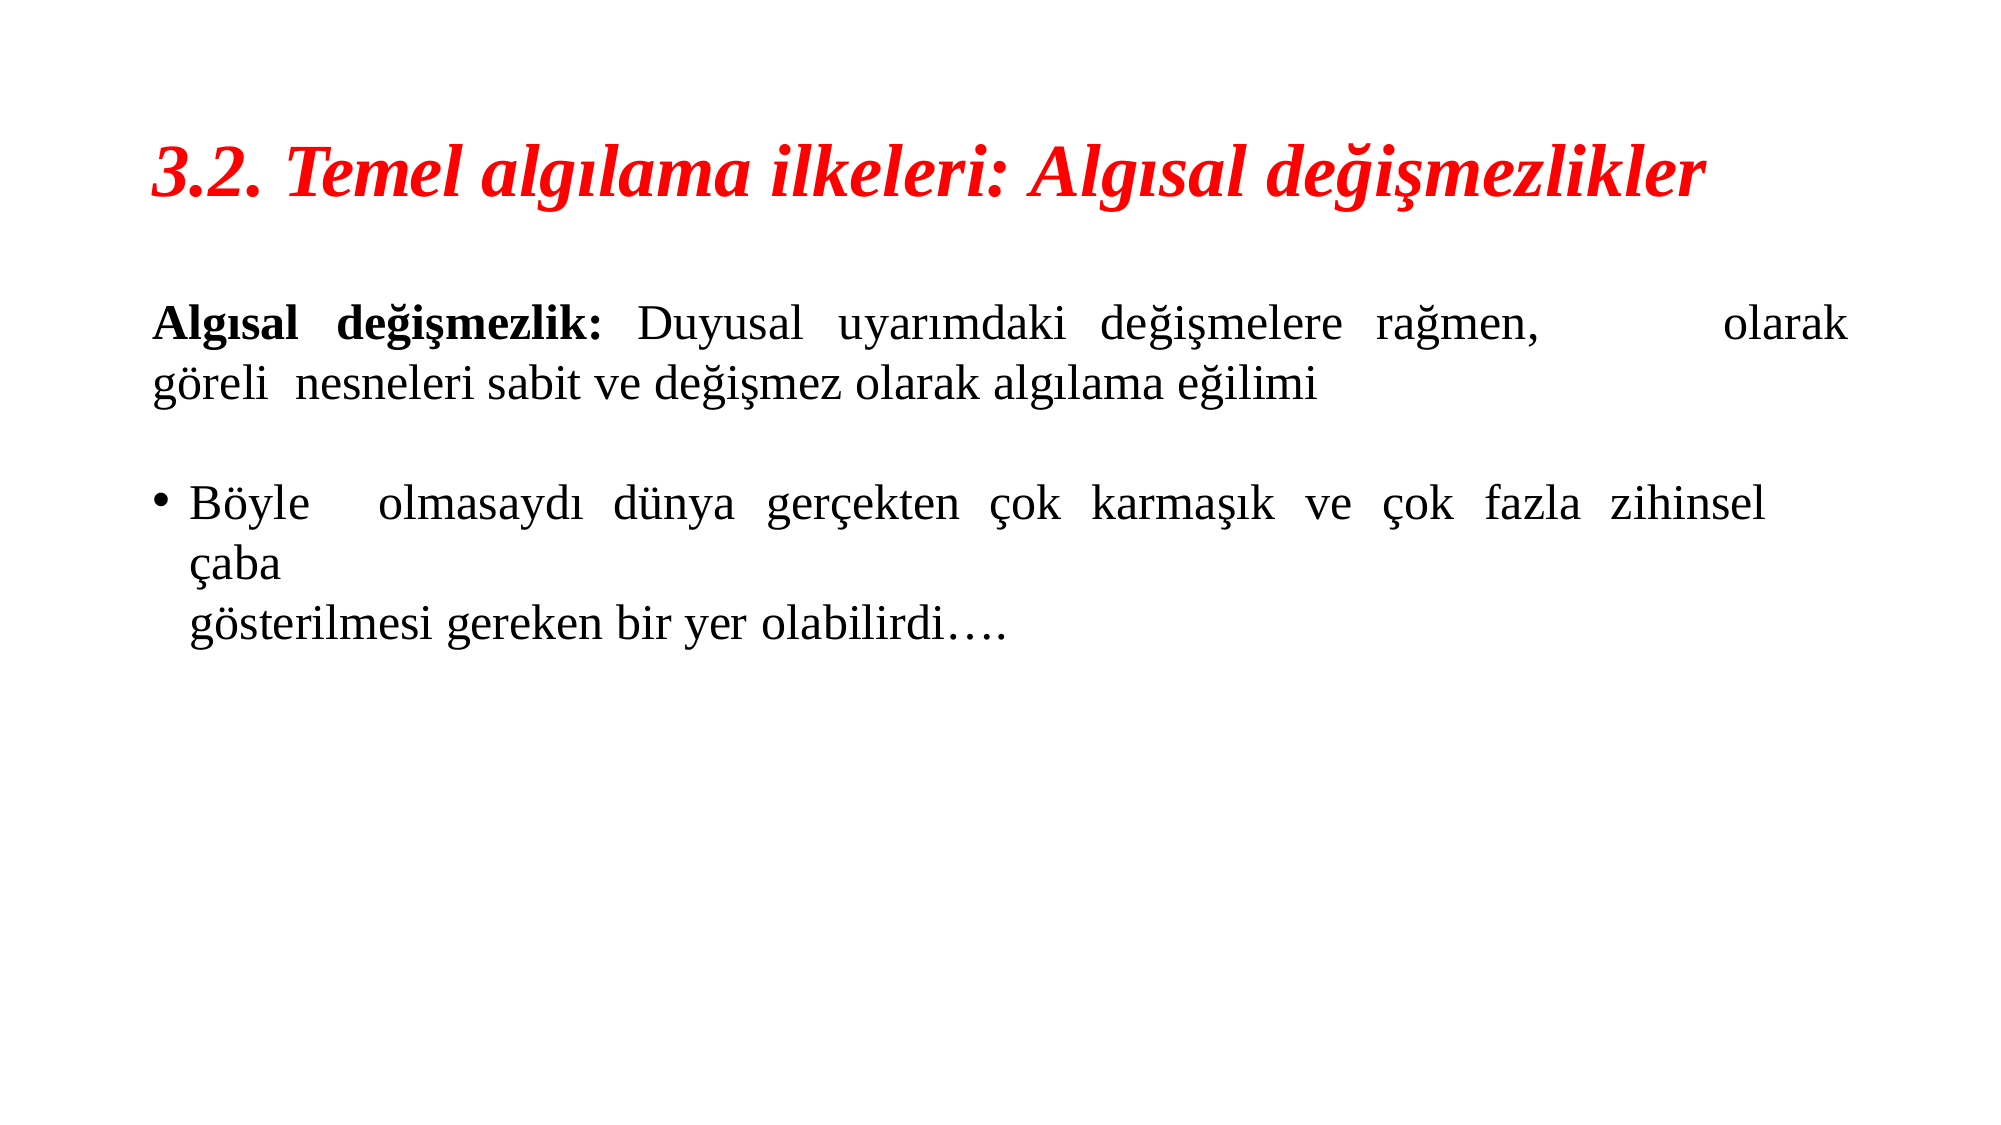

# 3.2. Temel algılama ilkeleri: Algısal değişmezlikler
Algısal	değişmezlik:	Duyusal	uyarımdaki	değişmelere	rağmen,	göreli  nesneleri sabit ve değişmez olarak algılama eğilimi
olarak
Böyle	olmasaydı	dünya	gerçekten	çok	karmaşık	ve	çok	fazla	zihinsel	çaba
gösterilmesi gereken bir yer olabilirdi….